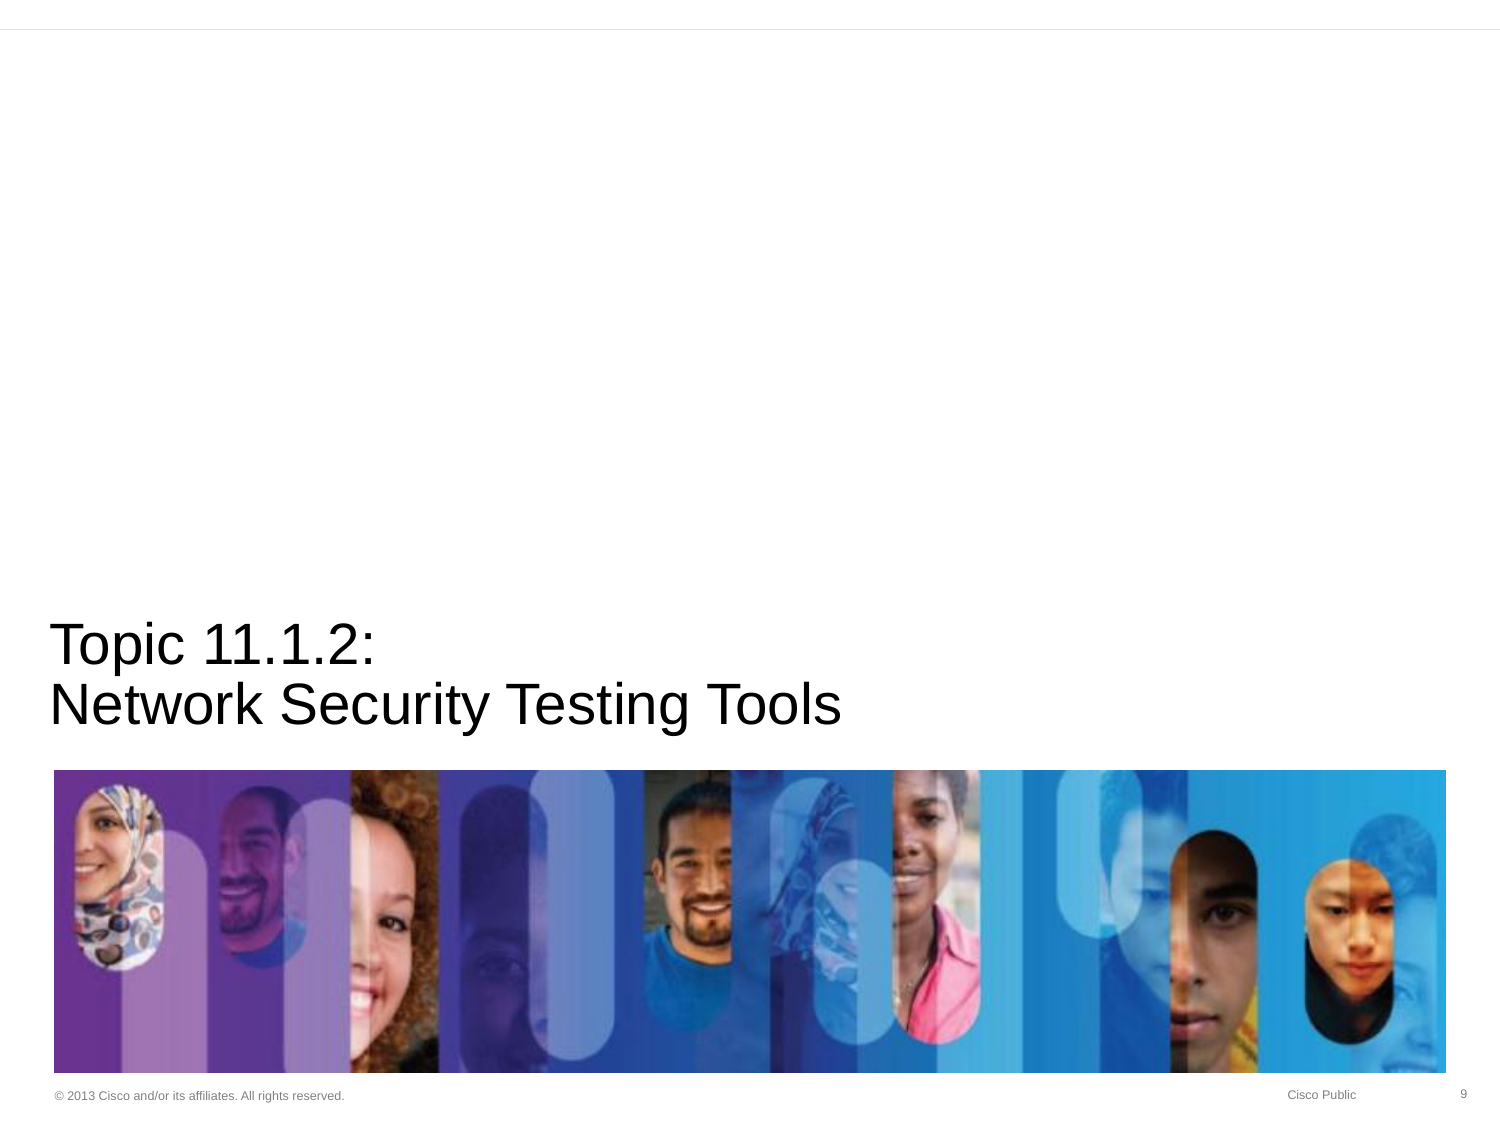

# Topic 11.1.2: Network Security Testing Tools